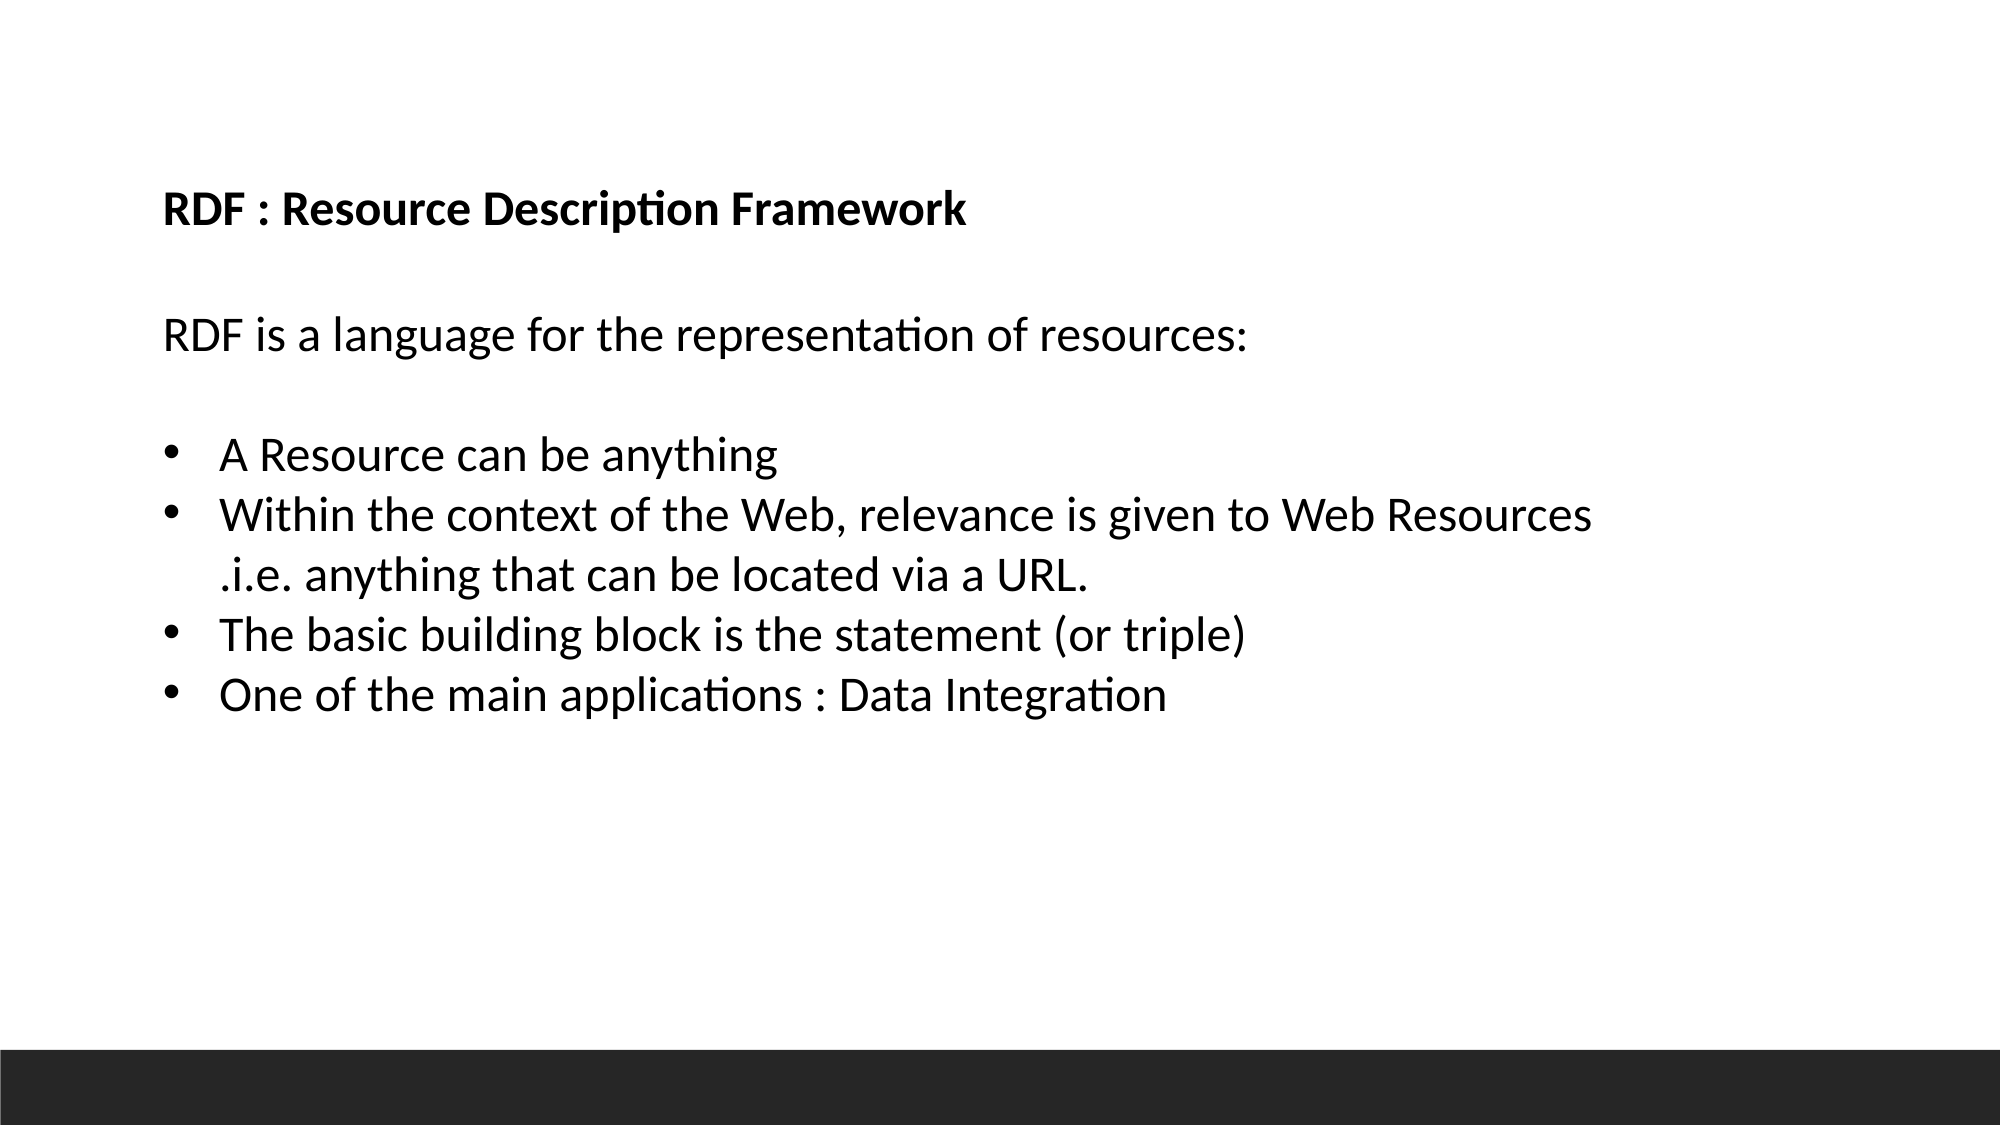

RDF : Resource Description Framework
RDF is a language for the representation of resources:

A Resource can be anything
Within the context of the Web, relevance is given to Web Resources  .i.e. anything that can be located via a URL.
The basic building block is the statement (or triple)
One of the main applications : Data Integration